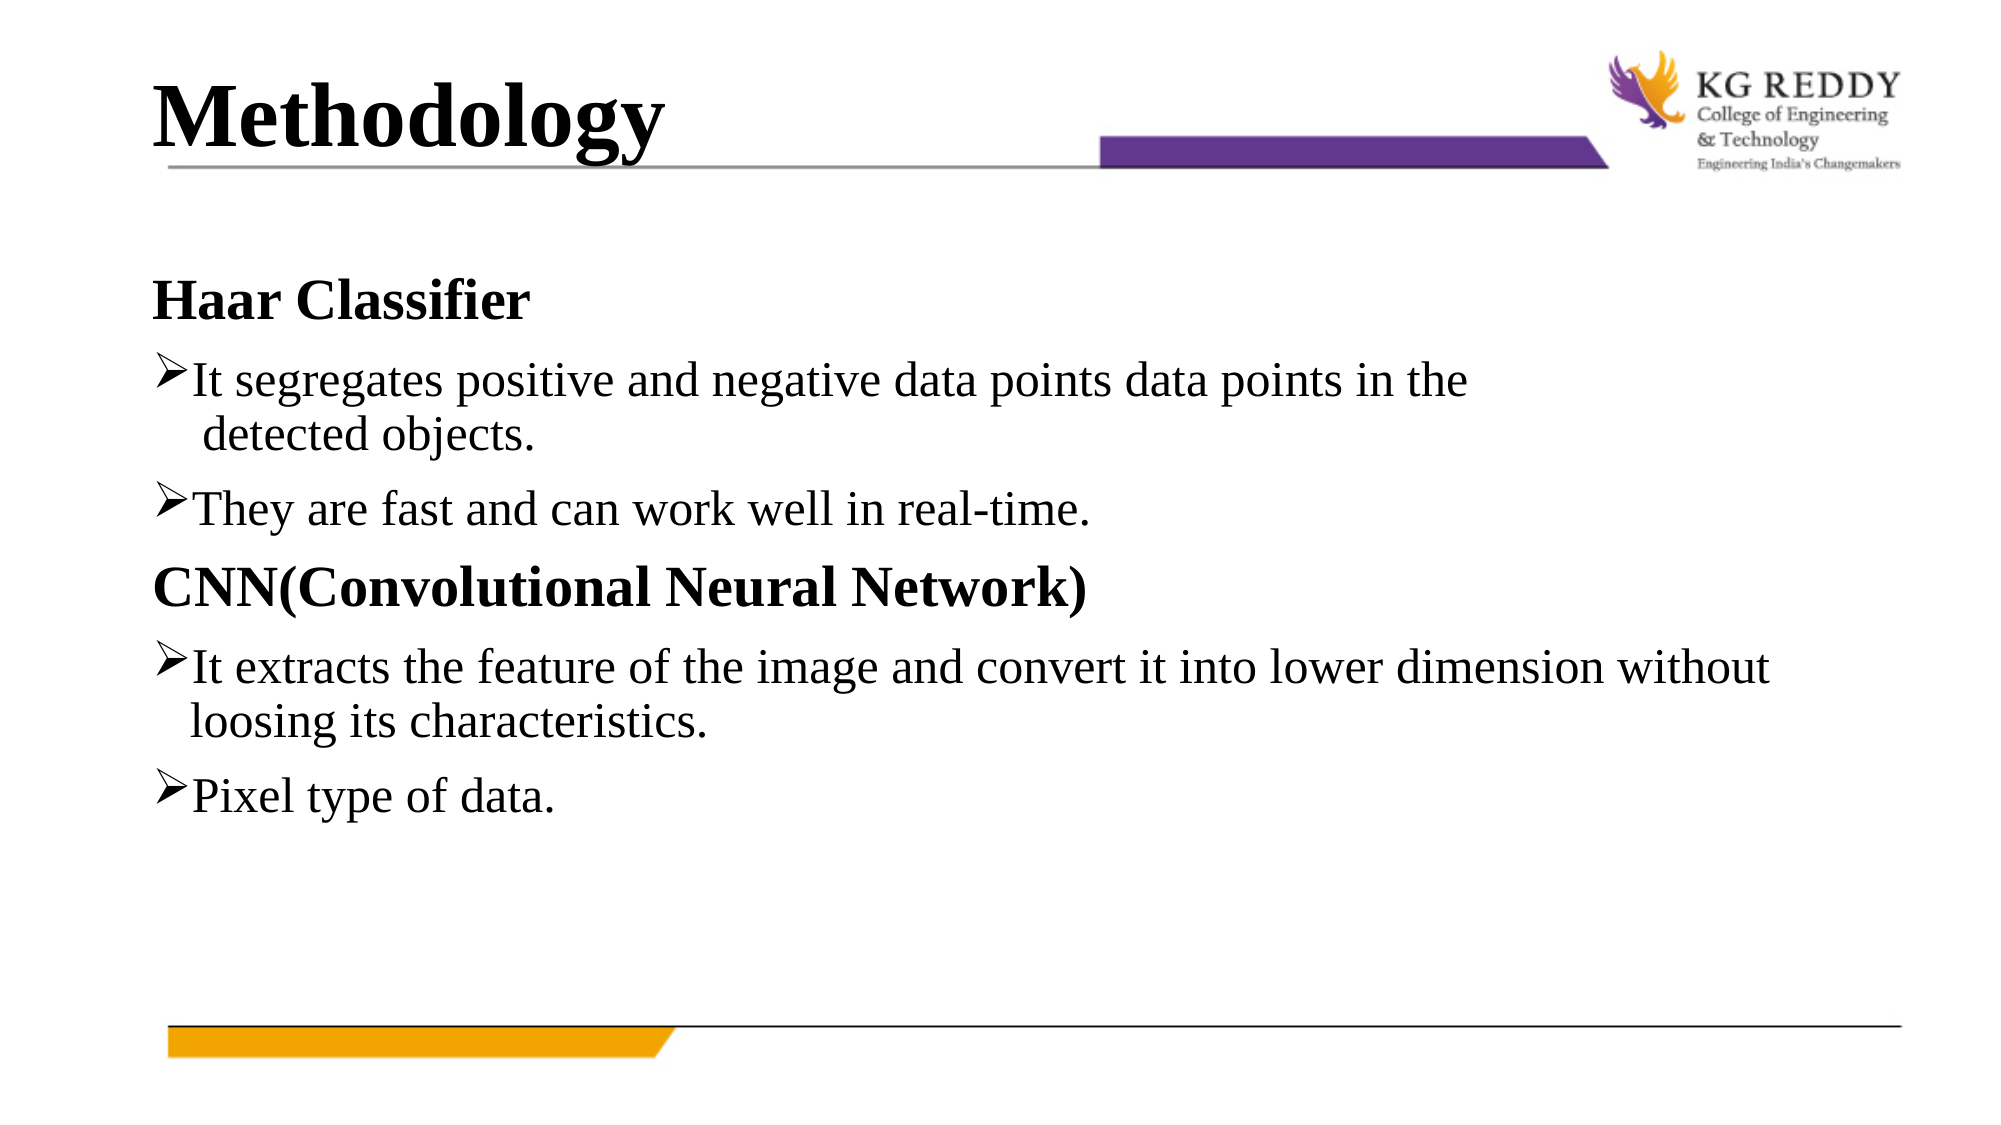

# Methodology
Haar Classifier
It segregates positive and negative data points data points in the                                detected objects.
They are fast and can work well in real-time.
CNN(Convolutional Neural Network)
It extracts the feature of the image and convert it into lower dimension without loosing its characteristics.
Pixel type of data.